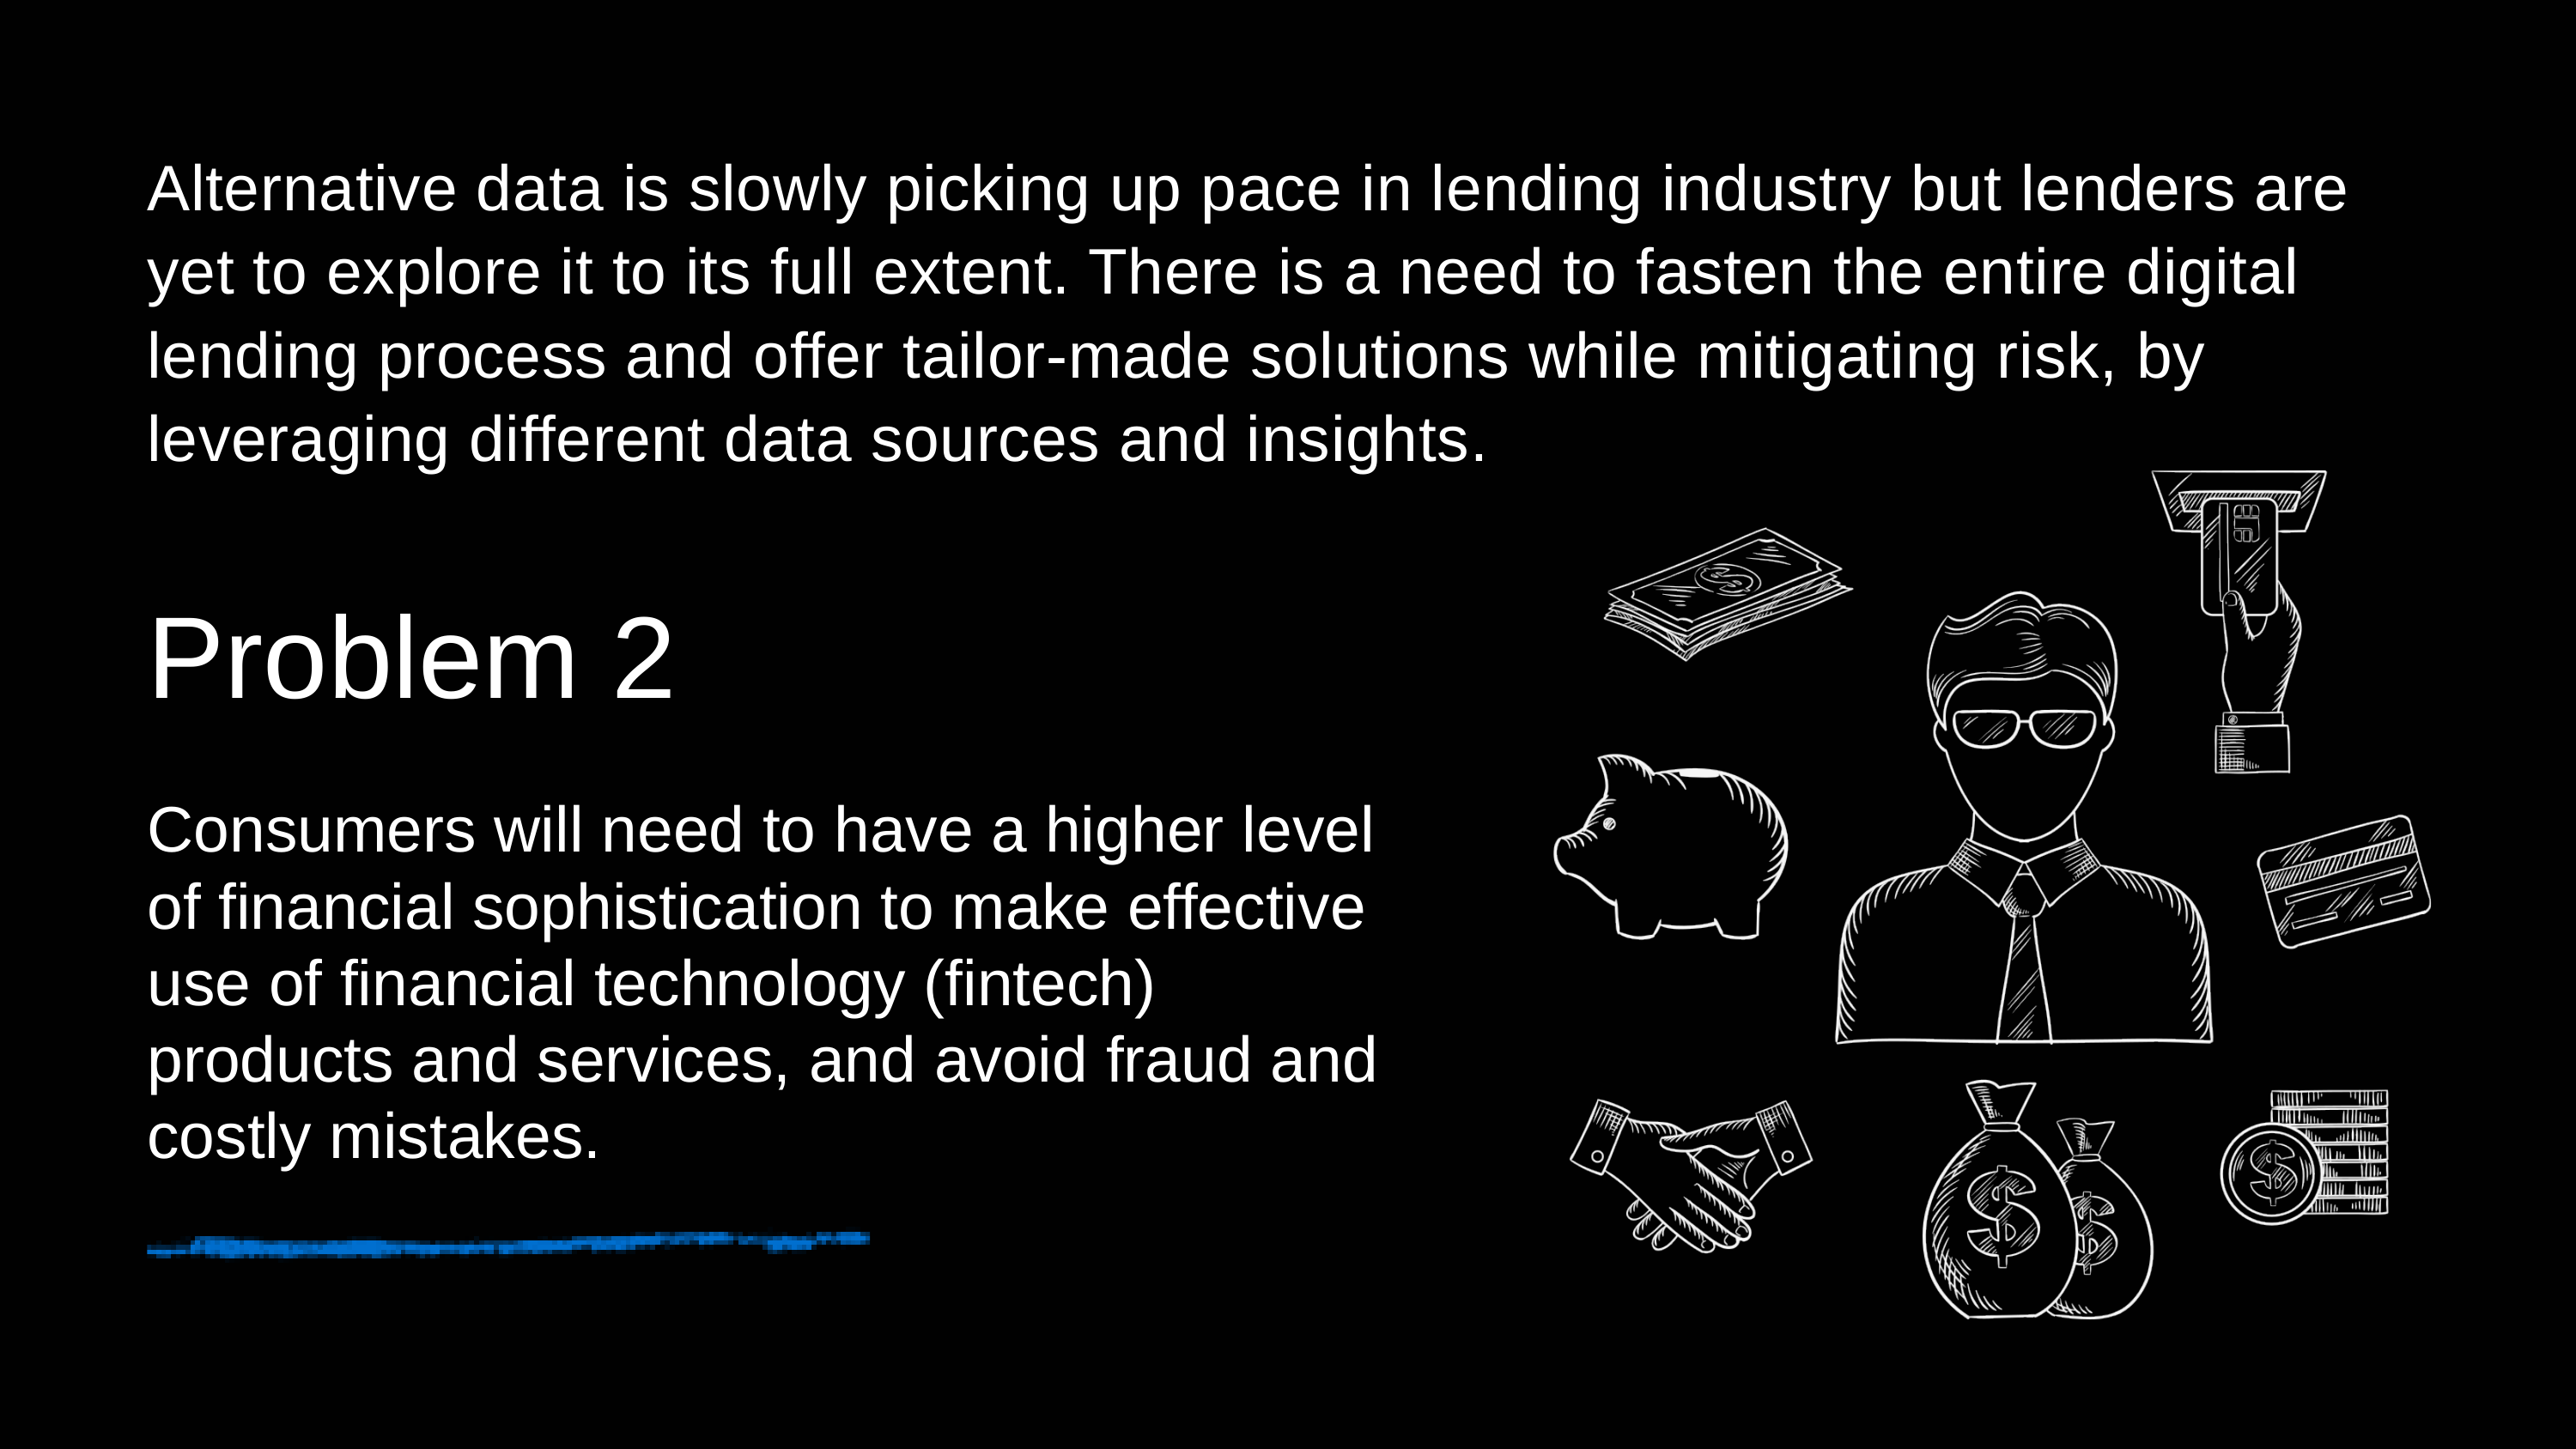

Alternative data is slowly picking up pace in lending industry but lenders are yet to explore it to its full extent. There is a need to fasten the entire digital lending process and offer tailor-made solutions while mitigating risk, by leveraging different data sources and insights.

Problem 2
Consumers will need to have a higher level of financial sophistication to make effective use of financial technology (fintech) products and services, and avoid fraud and costly mistakes.